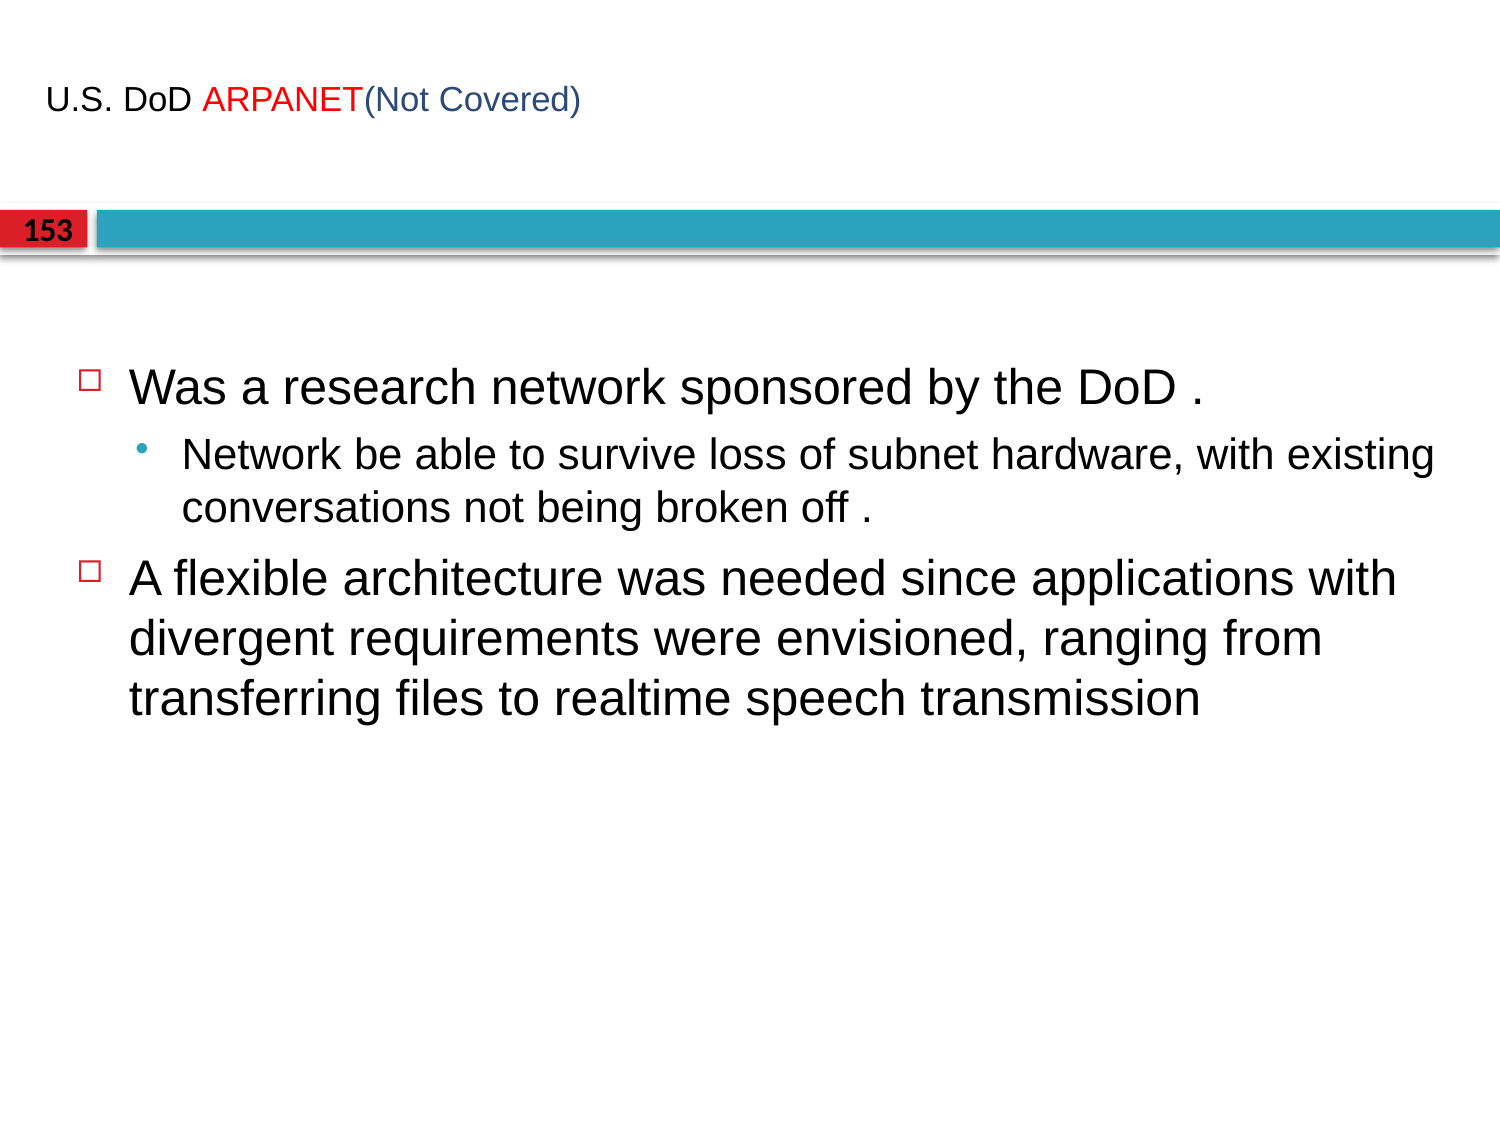

# U.S. DoD ARPANET(Not Covered)
153
Was a research network sponsored by the DoD .
Network be able to survive loss of subnet hardware, with existing conversations not being broken off .
A flexible architecture was needed since applications with divergent requirements were envisioned, ranging from transferring files to realtime speech transmission